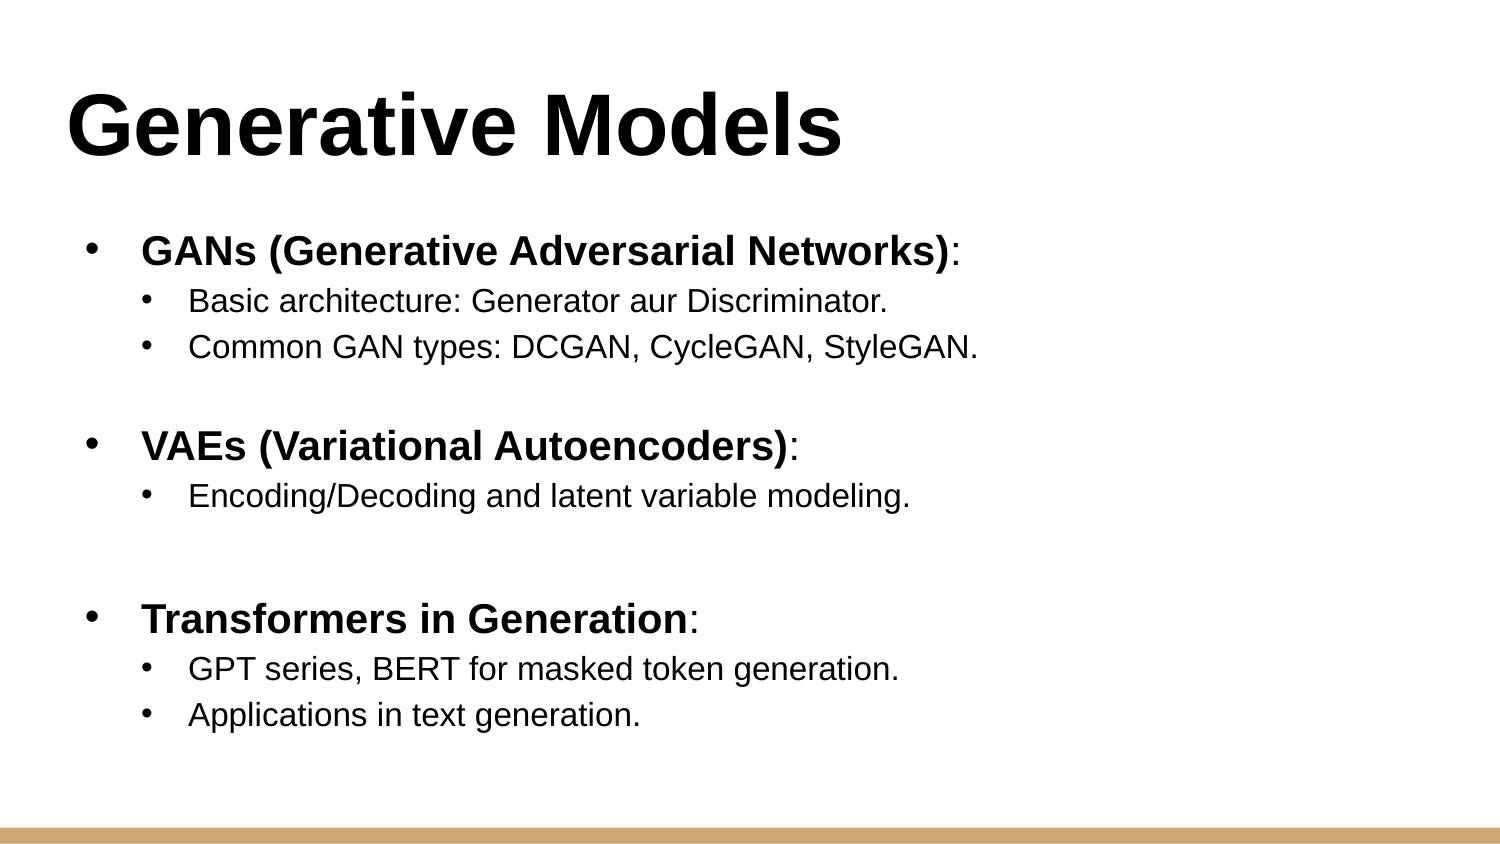

# Generative Models
GANs (Generative Adversarial Networks):
Basic architecture: Generator aur Discriminator.
Common GAN types: DCGAN, CycleGAN, StyleGAN.

VAEs (Variational Autoencoders):
Encoding/Decoding and latent variable modeling.

Transformers in Generation:
GPT series, BERT for masked token generation.
Applications in text generation.